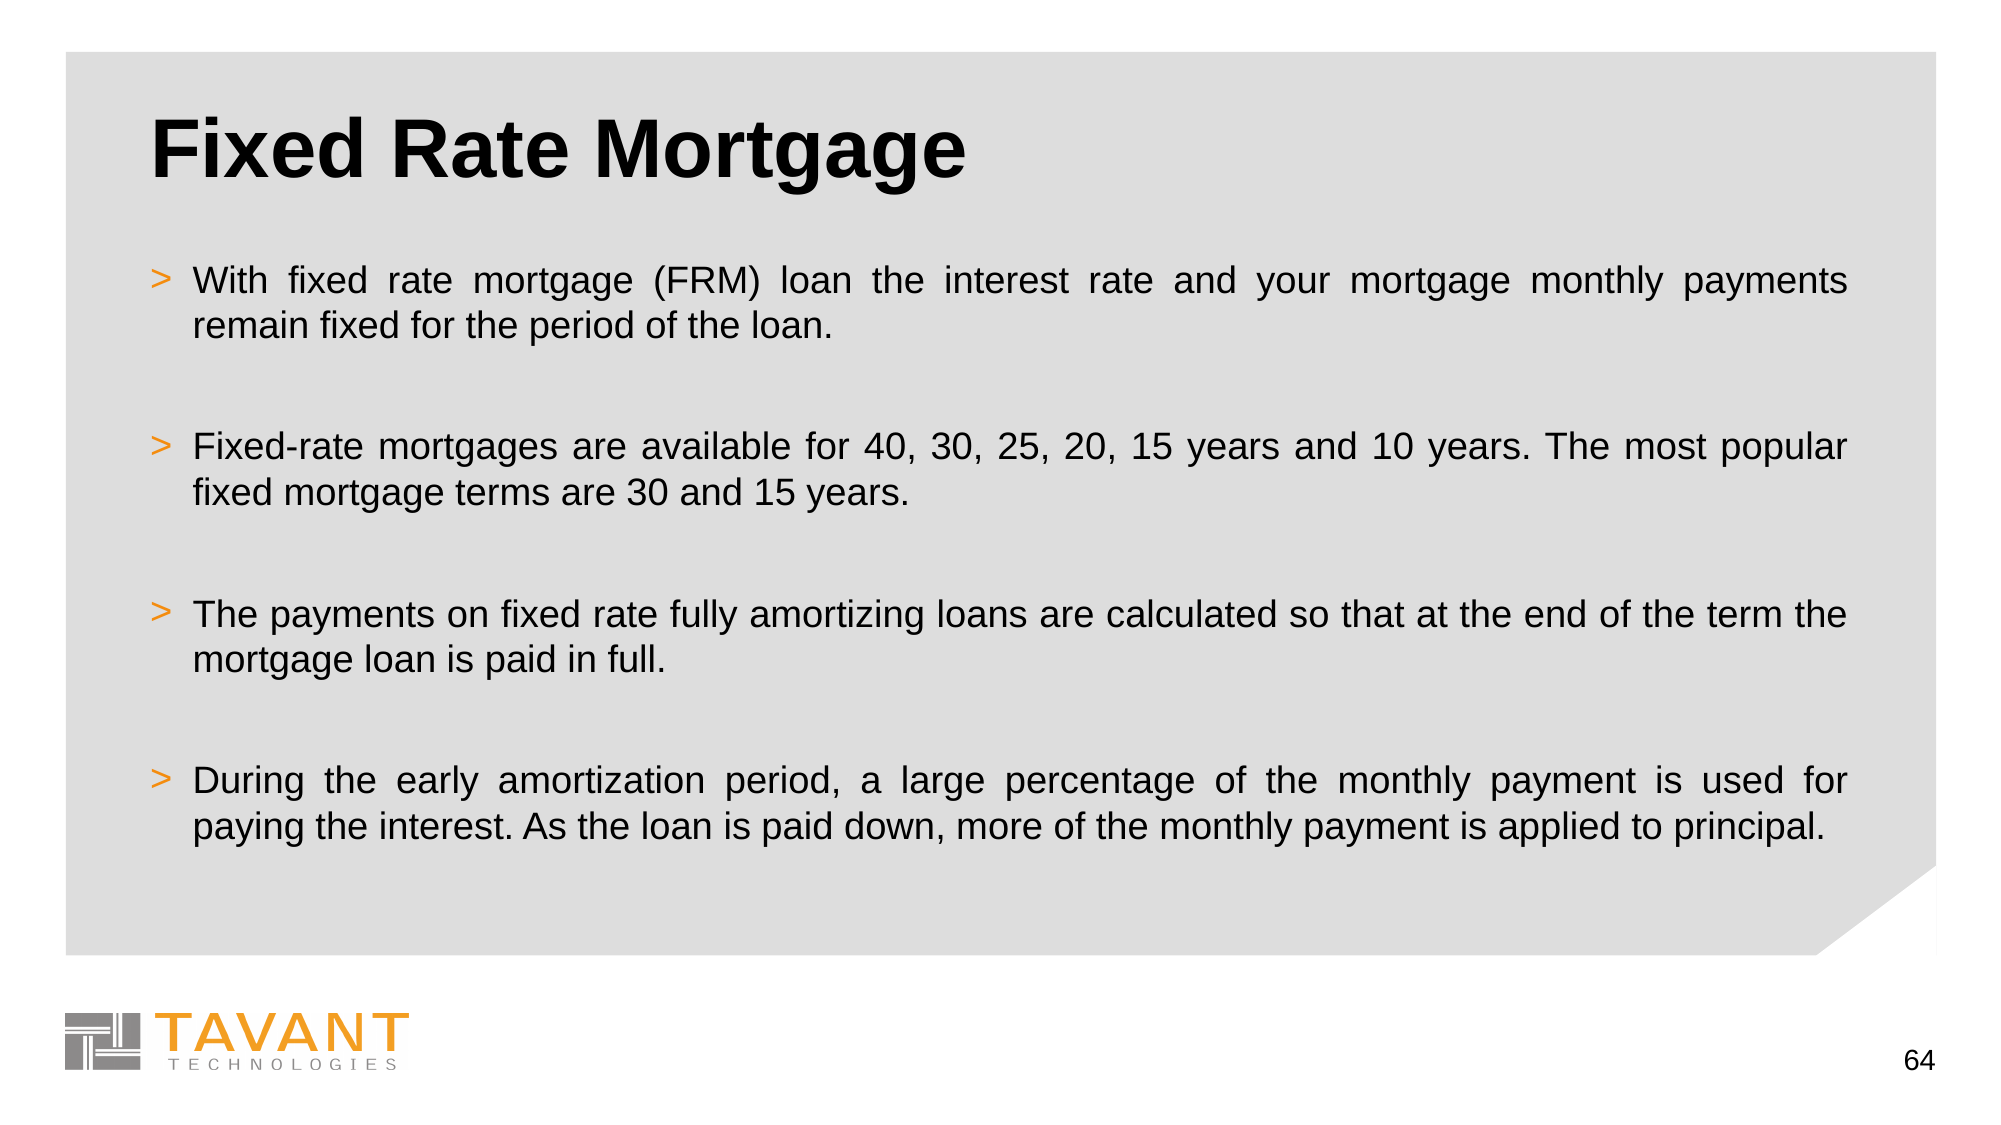

# Fixed Rate Mortgage
With fixed rate mortgage (FRM) loan the interest rate and your mortgage monthly payments remain fixed for the period of the loan.

Fixed-rate mortgages are available for 40, 30, 25, 20, 15 years and 10 years. The most popular fixed mortgage terms are 30 and 15 years.

The payments on fixed rate fully amortizing loans are calculated so that at the end of the term the mortgage loan is paid in full.

During the early amortization period, a large percentage of the monthly payment is used for paying the interest. As the loan is paid down, more of the monthly payment is applied to principal.

64